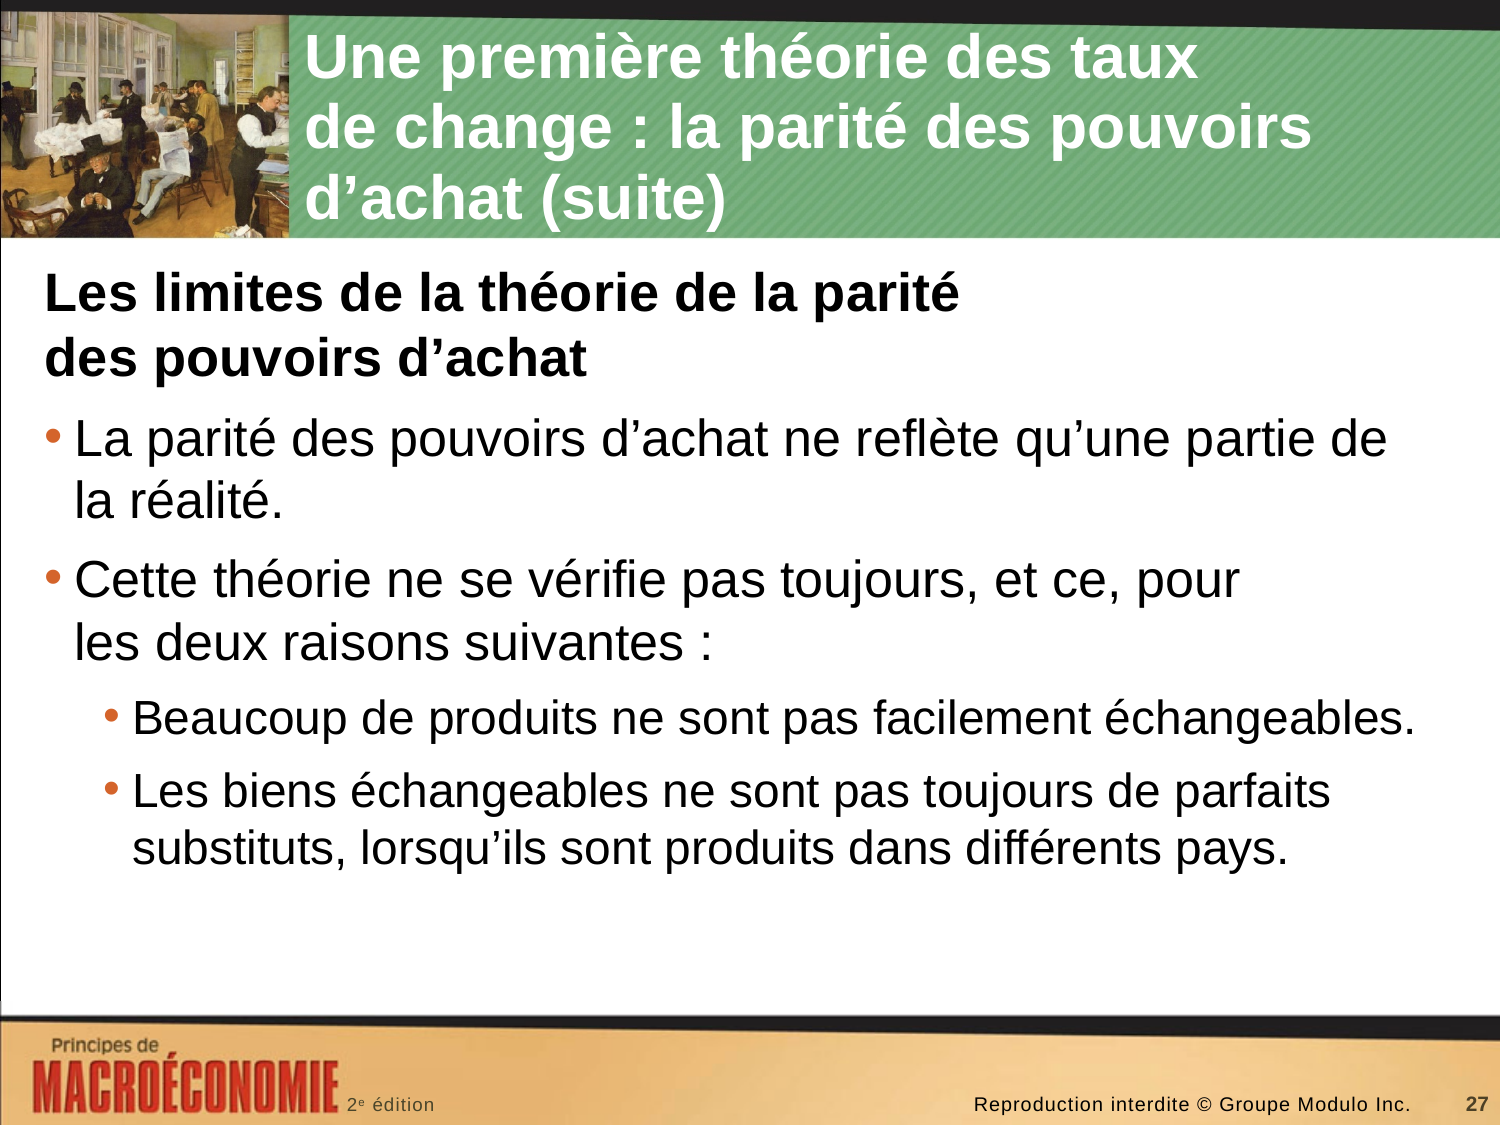

# Une première théorie des taux de change : la parité des pouvoirs d’achat (suite)
Les limites de la théorie de la parité                            des pouvoirs d’achat
La parité des pouvoirs d’achat ne reflète qu’une partie de la réalité.
Cette théorie ne se vérifie pas toujours, et ce, pour           les deux raisons suivantes :
Beaucoup de produits ne sont pas facilement échangeables.
Les biens échangeables ne sont pas toujours de parfaits substituts, lorsqu’ils sont produits dans différents pays.
27